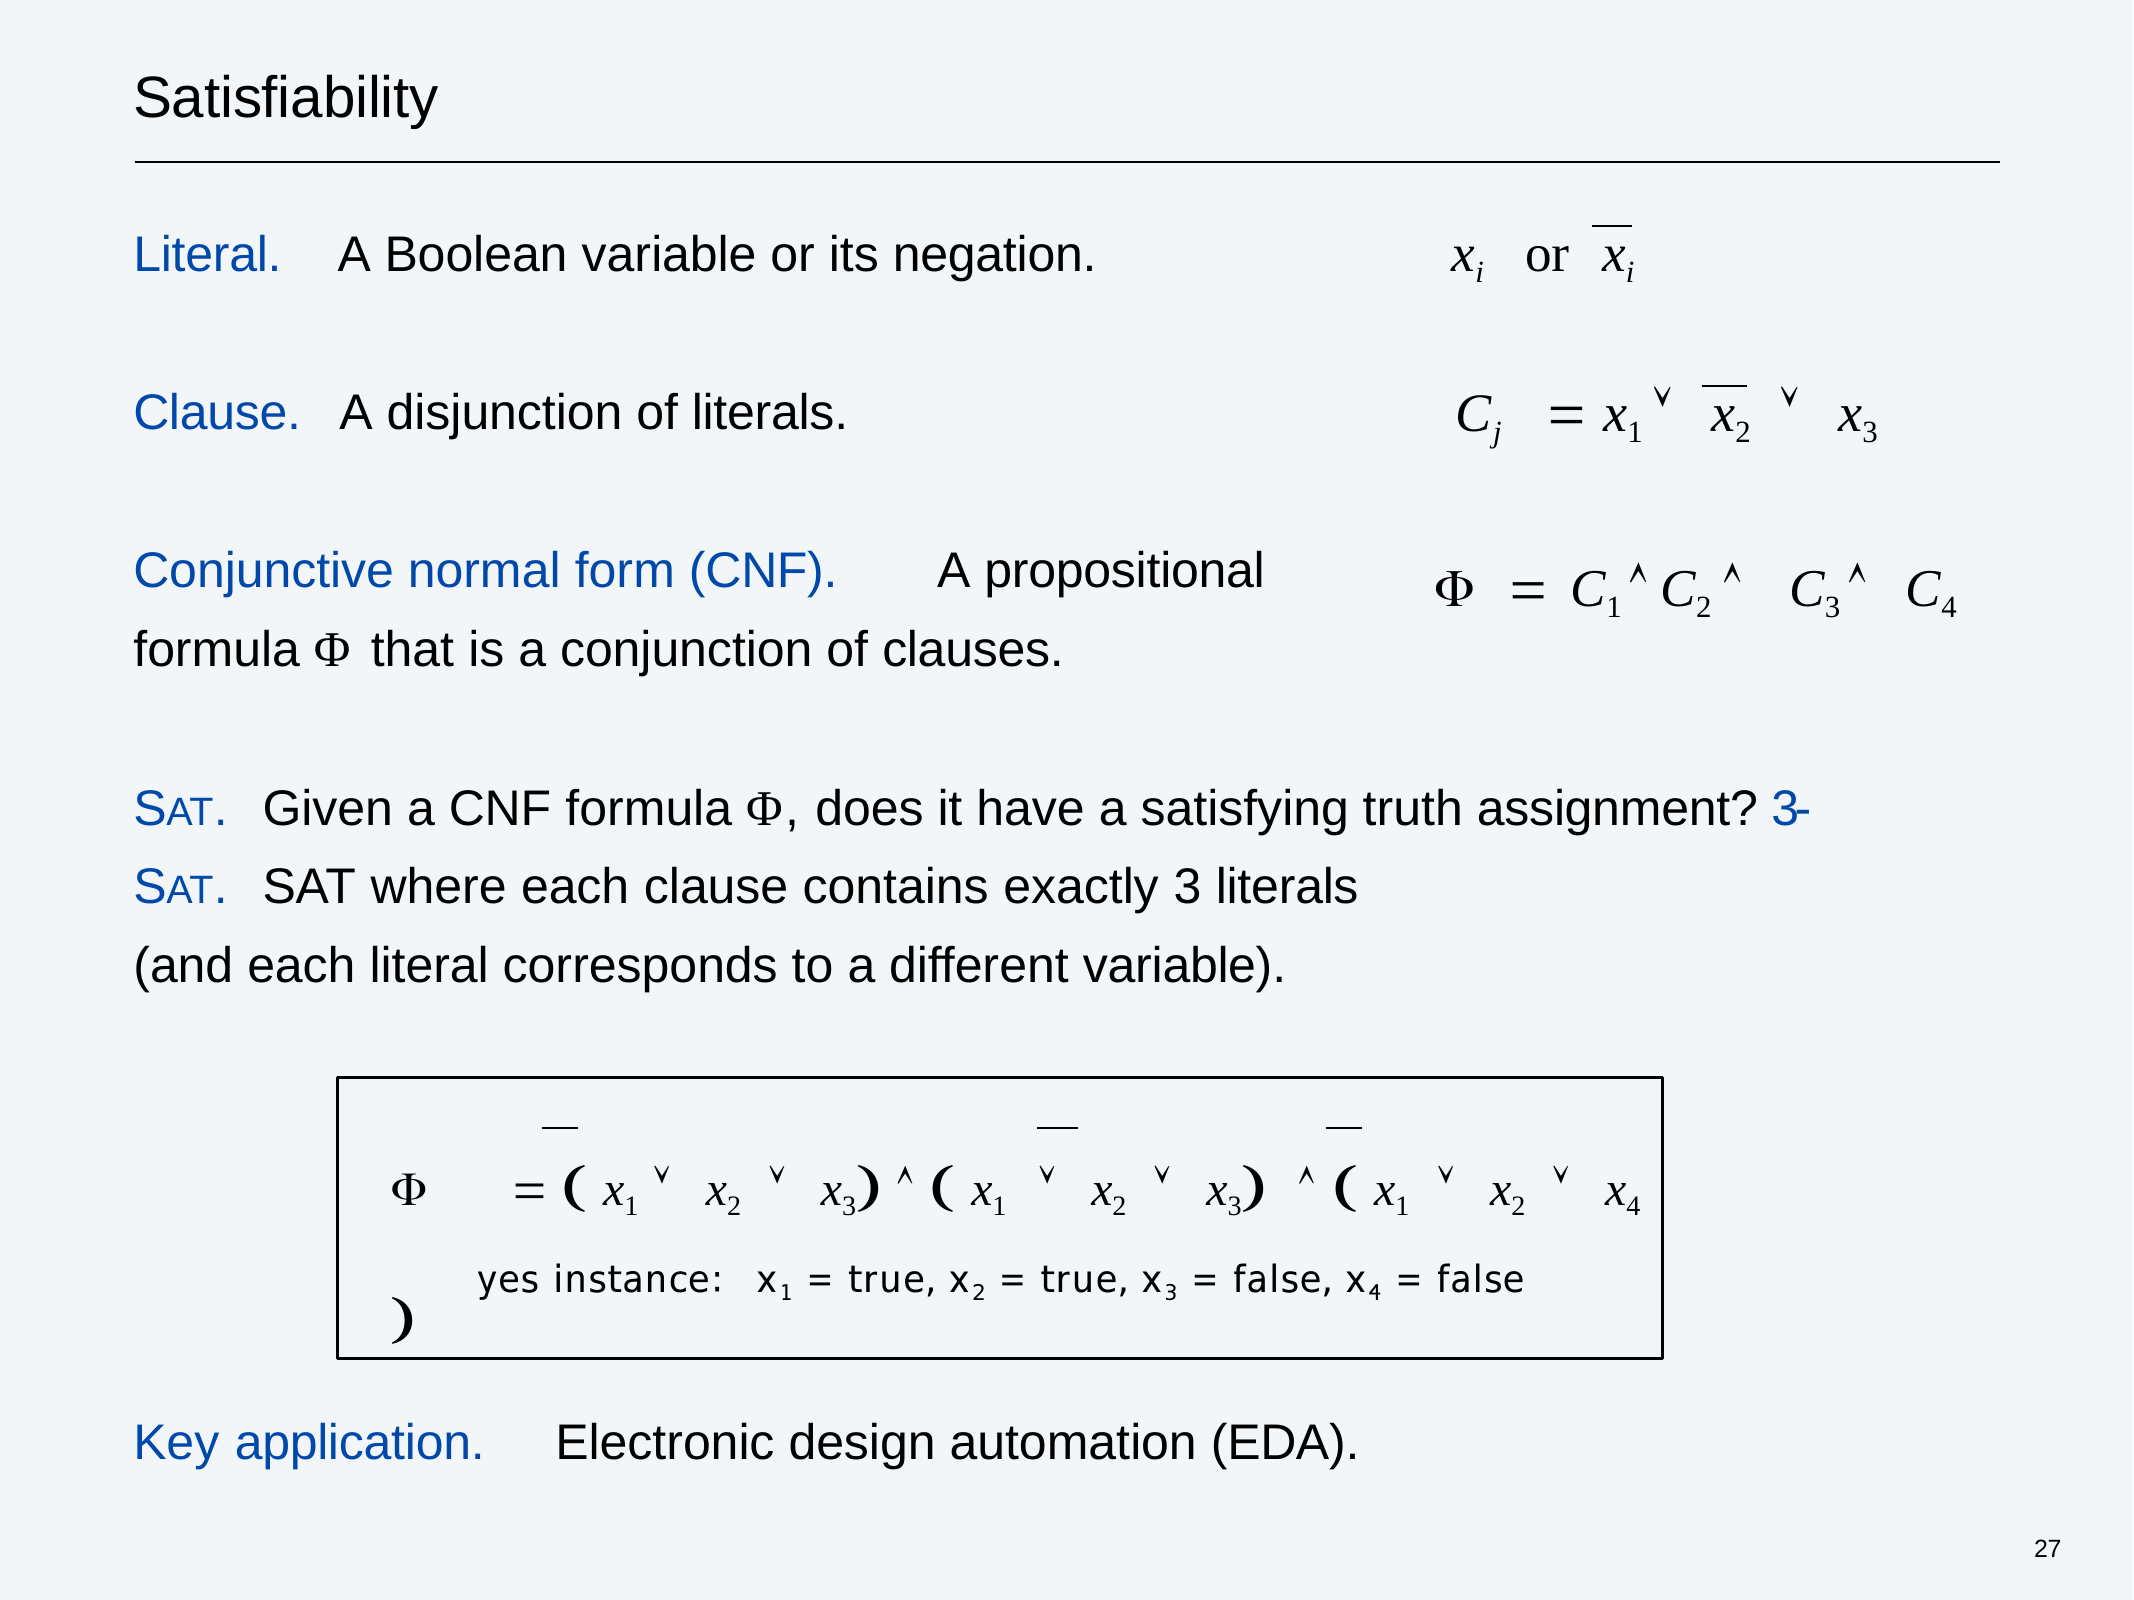

# Satisfiability

xi	or	xi
Literal.
A Boolean variable or its negation.

Cj	= x1	∨	x2	∨	x3
Clause.	A disjunction of literals.

Conjunctive normal form (CNF).	A propositional formula Φ that is a conjunction of clauses.
Φ	=	C1 ∧ C2 ∧	C3 ∧	C4
SAT.	Given a CNF formula Φ, does it have a satisfying truth assignment? 3-SAT.	SAT where each clause contains exactly 3 literals
(and each literal corresponds to a different variable).
Φ	=	( x1	∨	x2	∨	x3) ∧ ( x1	∨	x2	∨	x3)	∧ ( x1	∨	x2	∨	x4 )

yes instance:	x1 = true, x2 = true, x3 = false, x4 = false
Key application.	Electronic design automation (EDA).
27